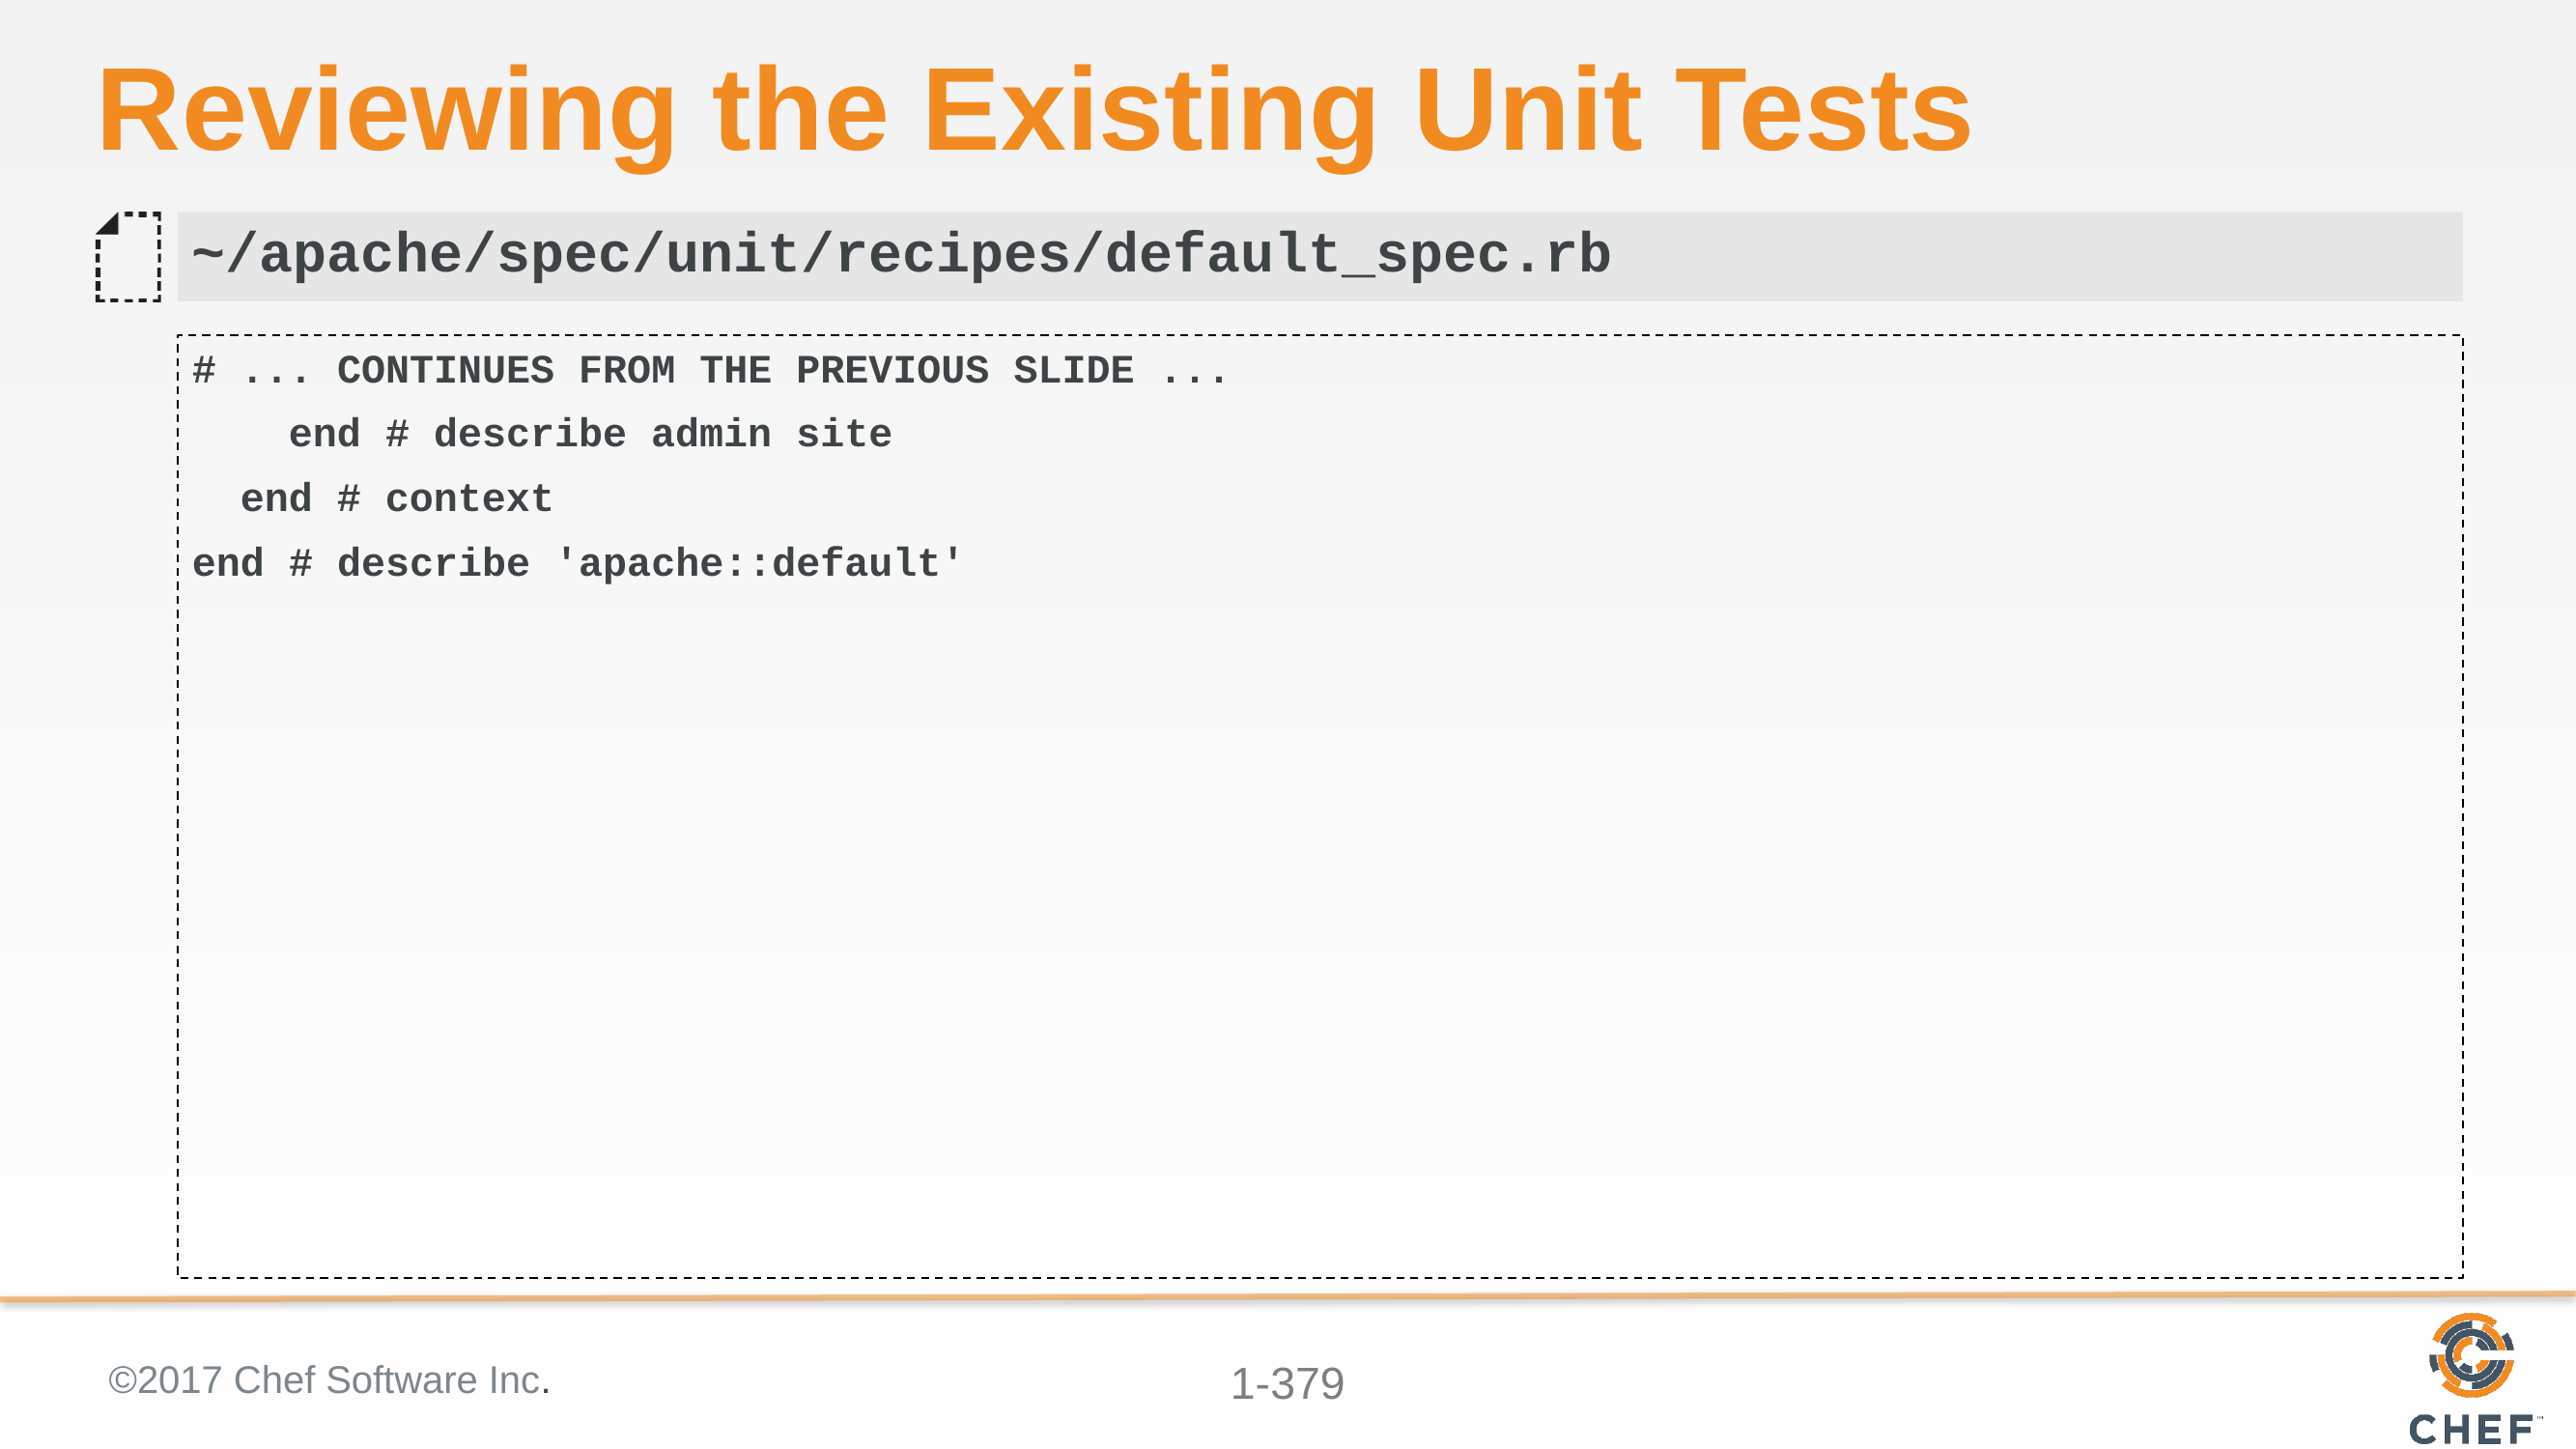

# Reviewing the Existing Unit Tests
~/apache/spec/unit/recipes/default_spec.rb
# ... CONTINUES FROM THE PREVIOUS SLIDE ...
    end # describe admin site
  end # context
end # describe 'apache::default'